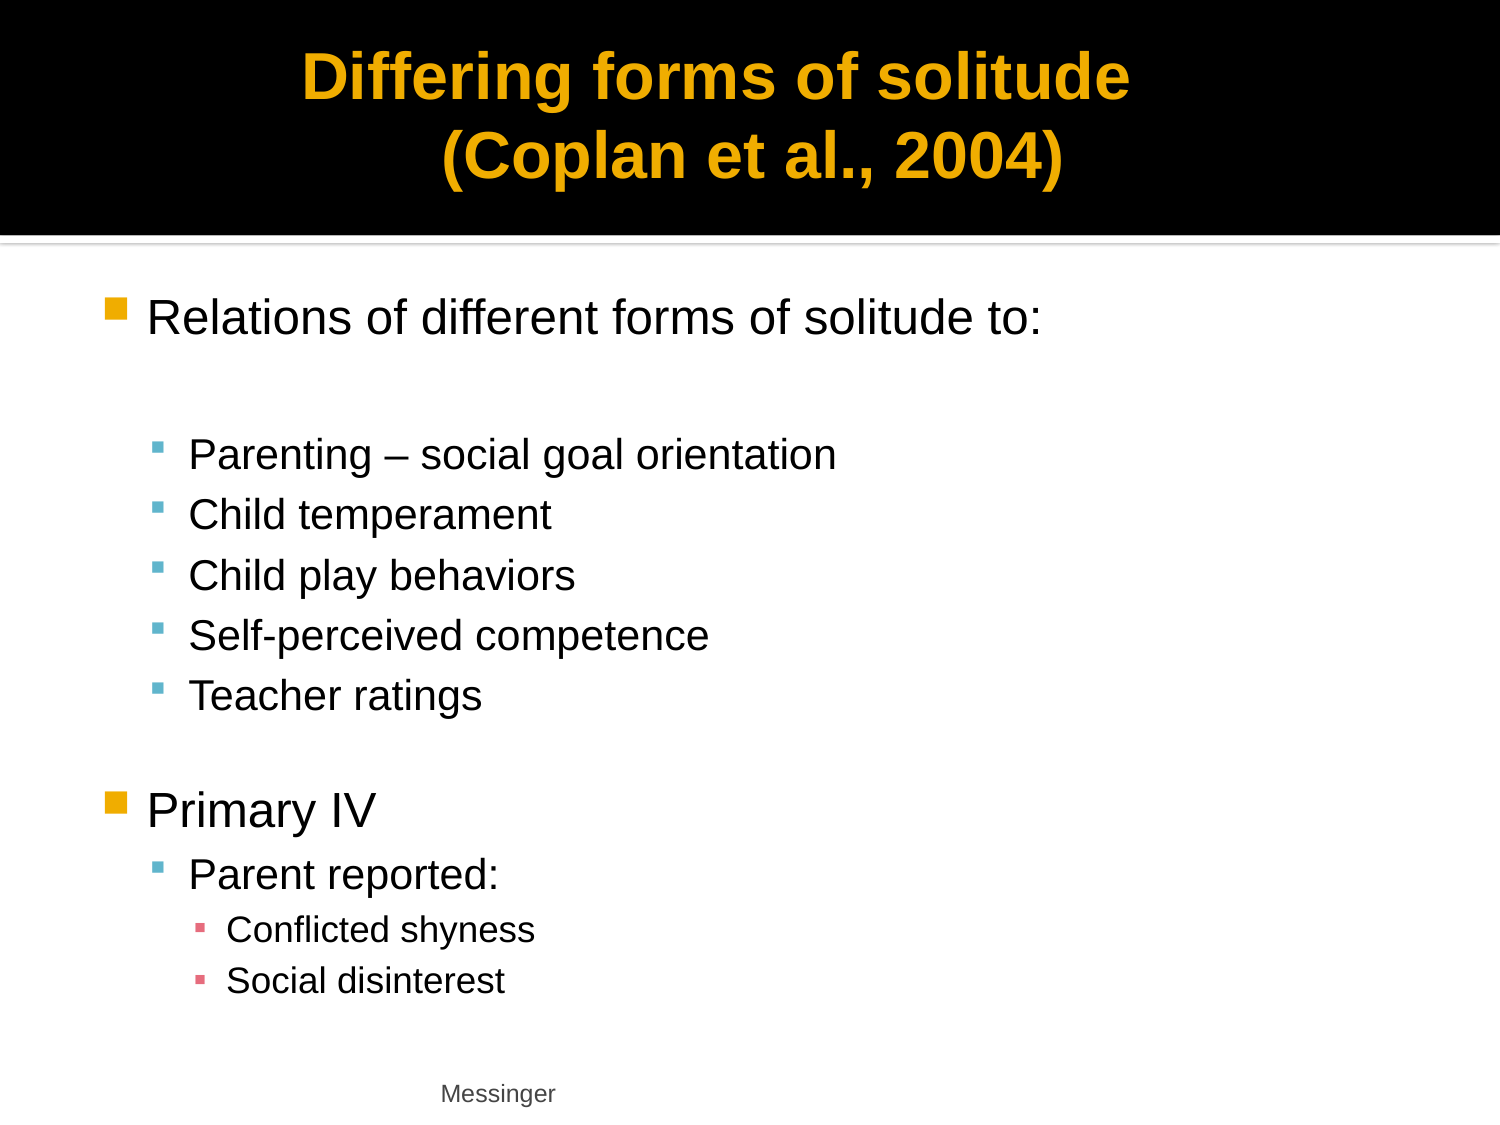

# Differing forms of solitude (Coplan et al., 2004)
Relations of different forms of solitude to:

Parenting – social goal orientation
Child temperament
Child play behaviors
Self-perceived competence
Teacher ratings

Primary IV
Parent reported:
Conflicted shyness
Social disinterest
Messinger